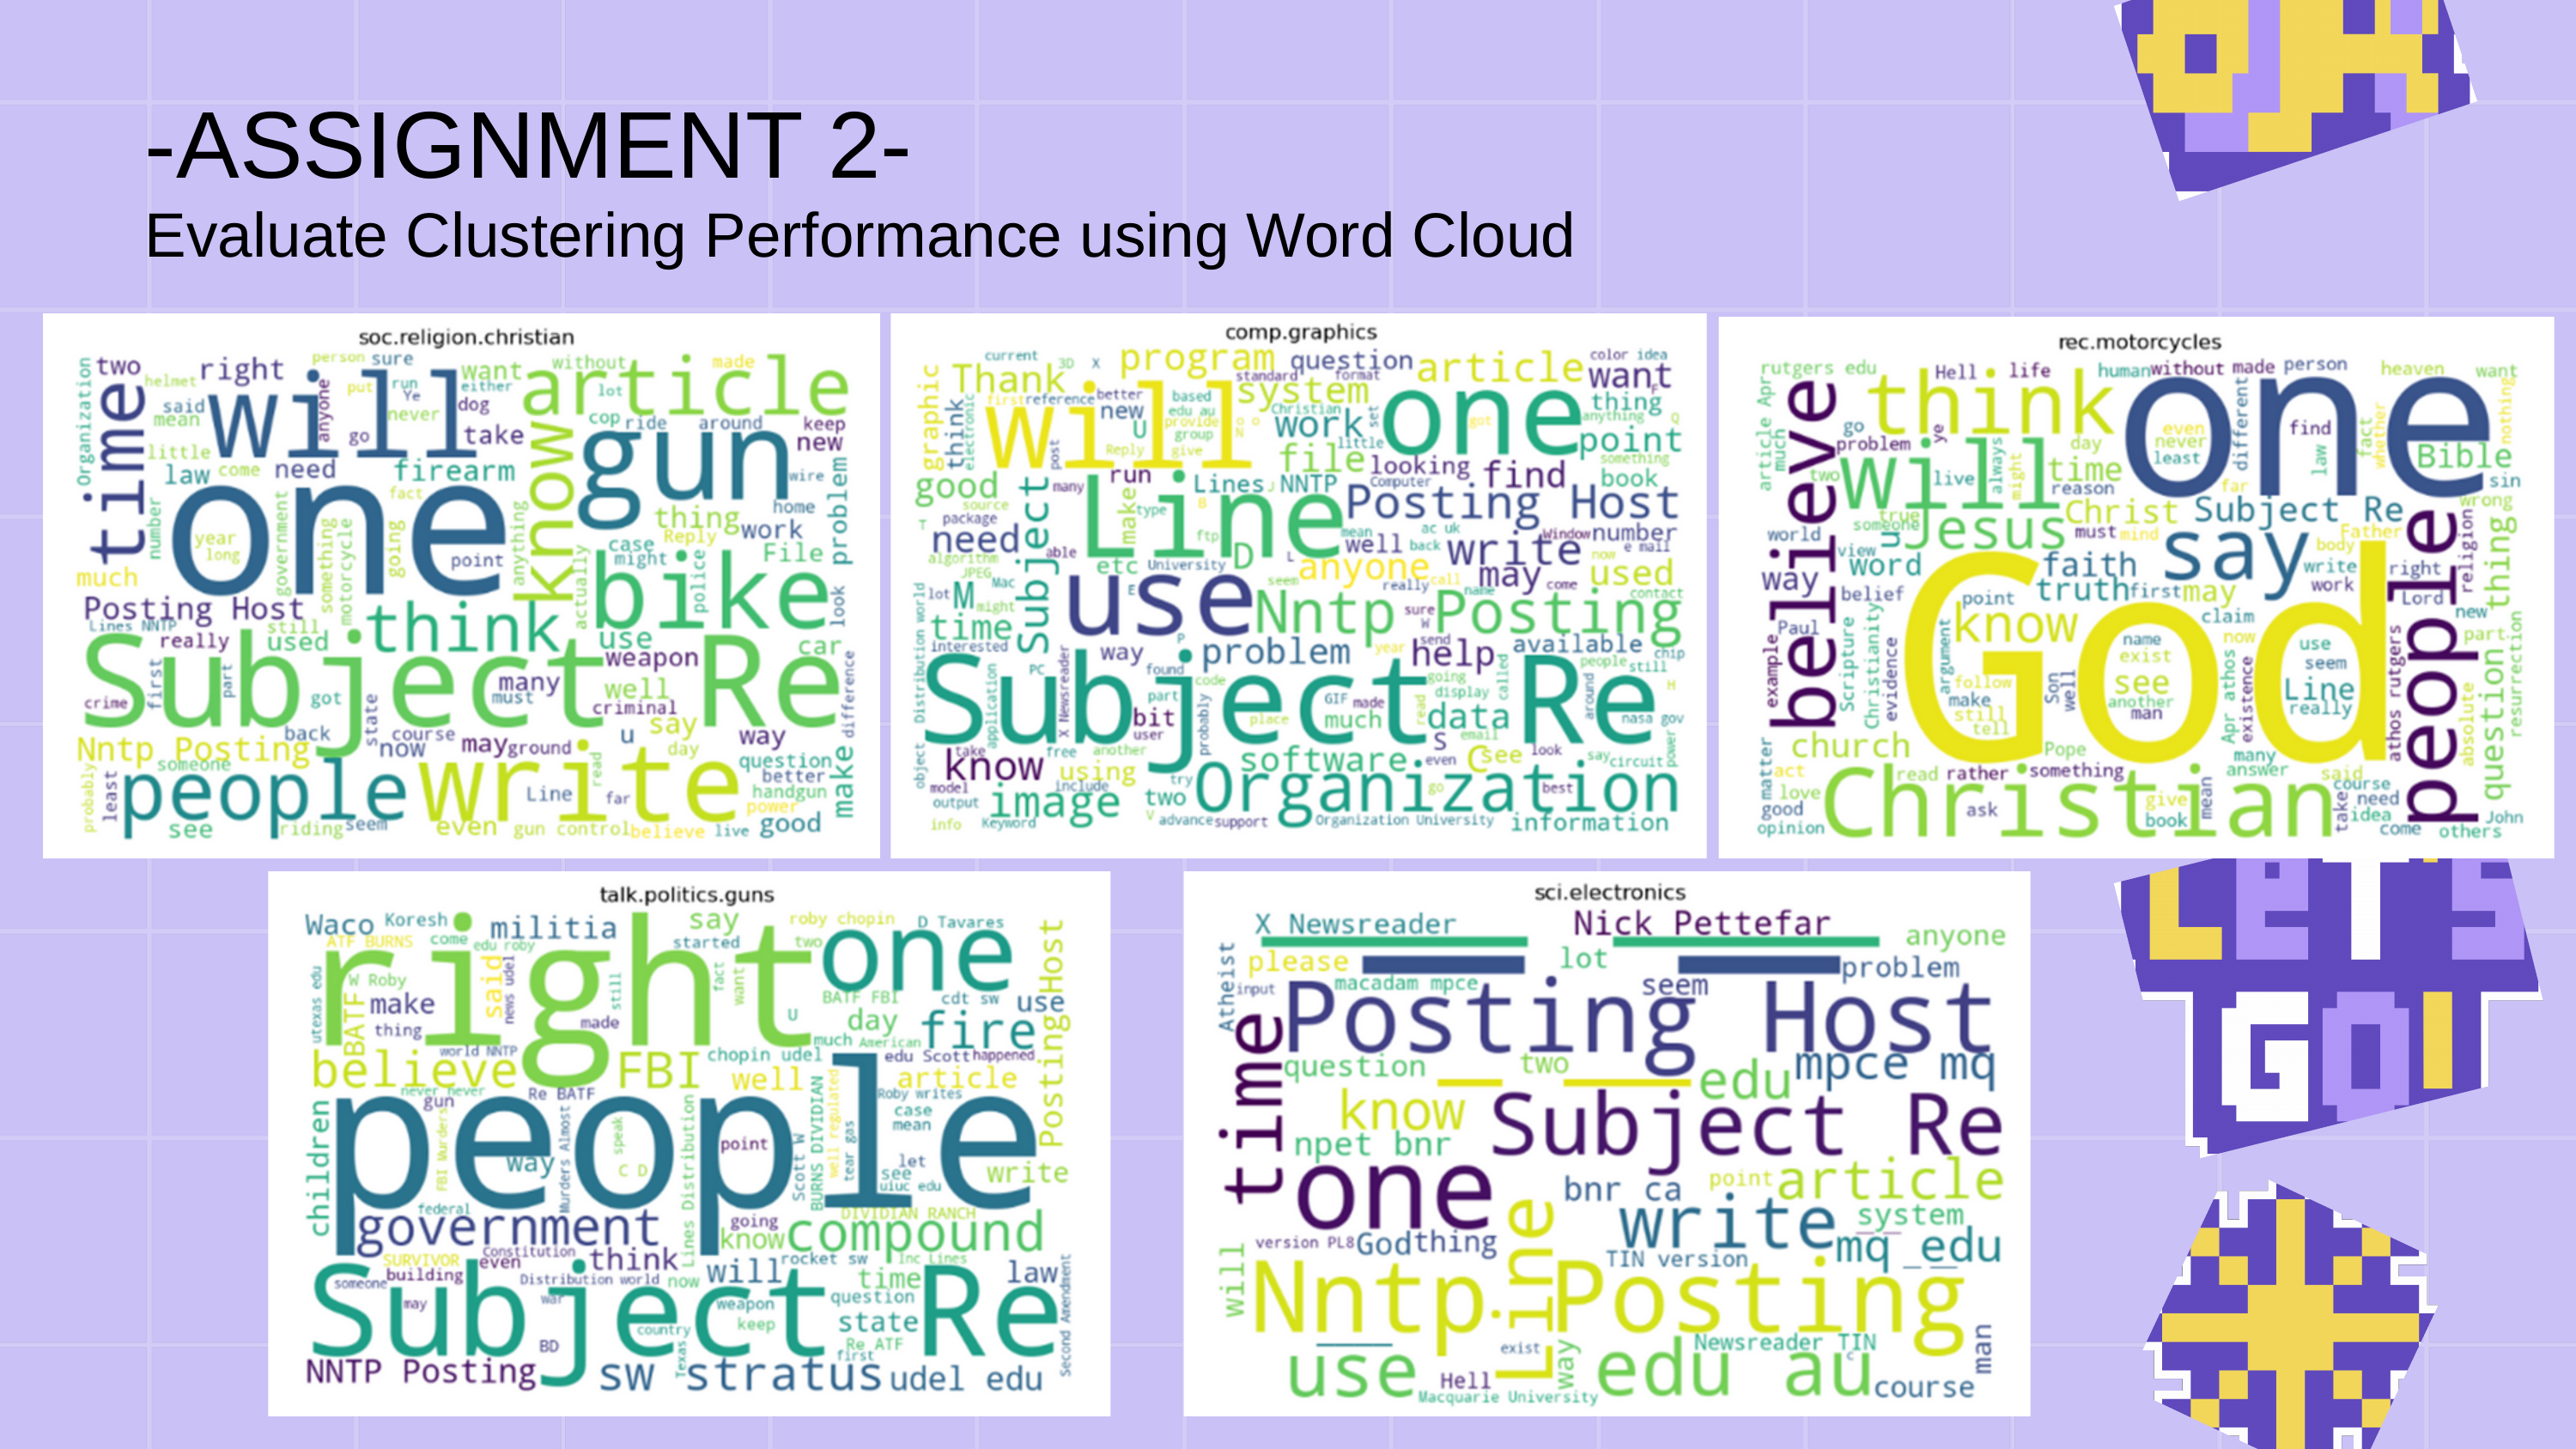

-ASSIGNMENT 2-
Evaluate Clustering Performance using Word Cloud